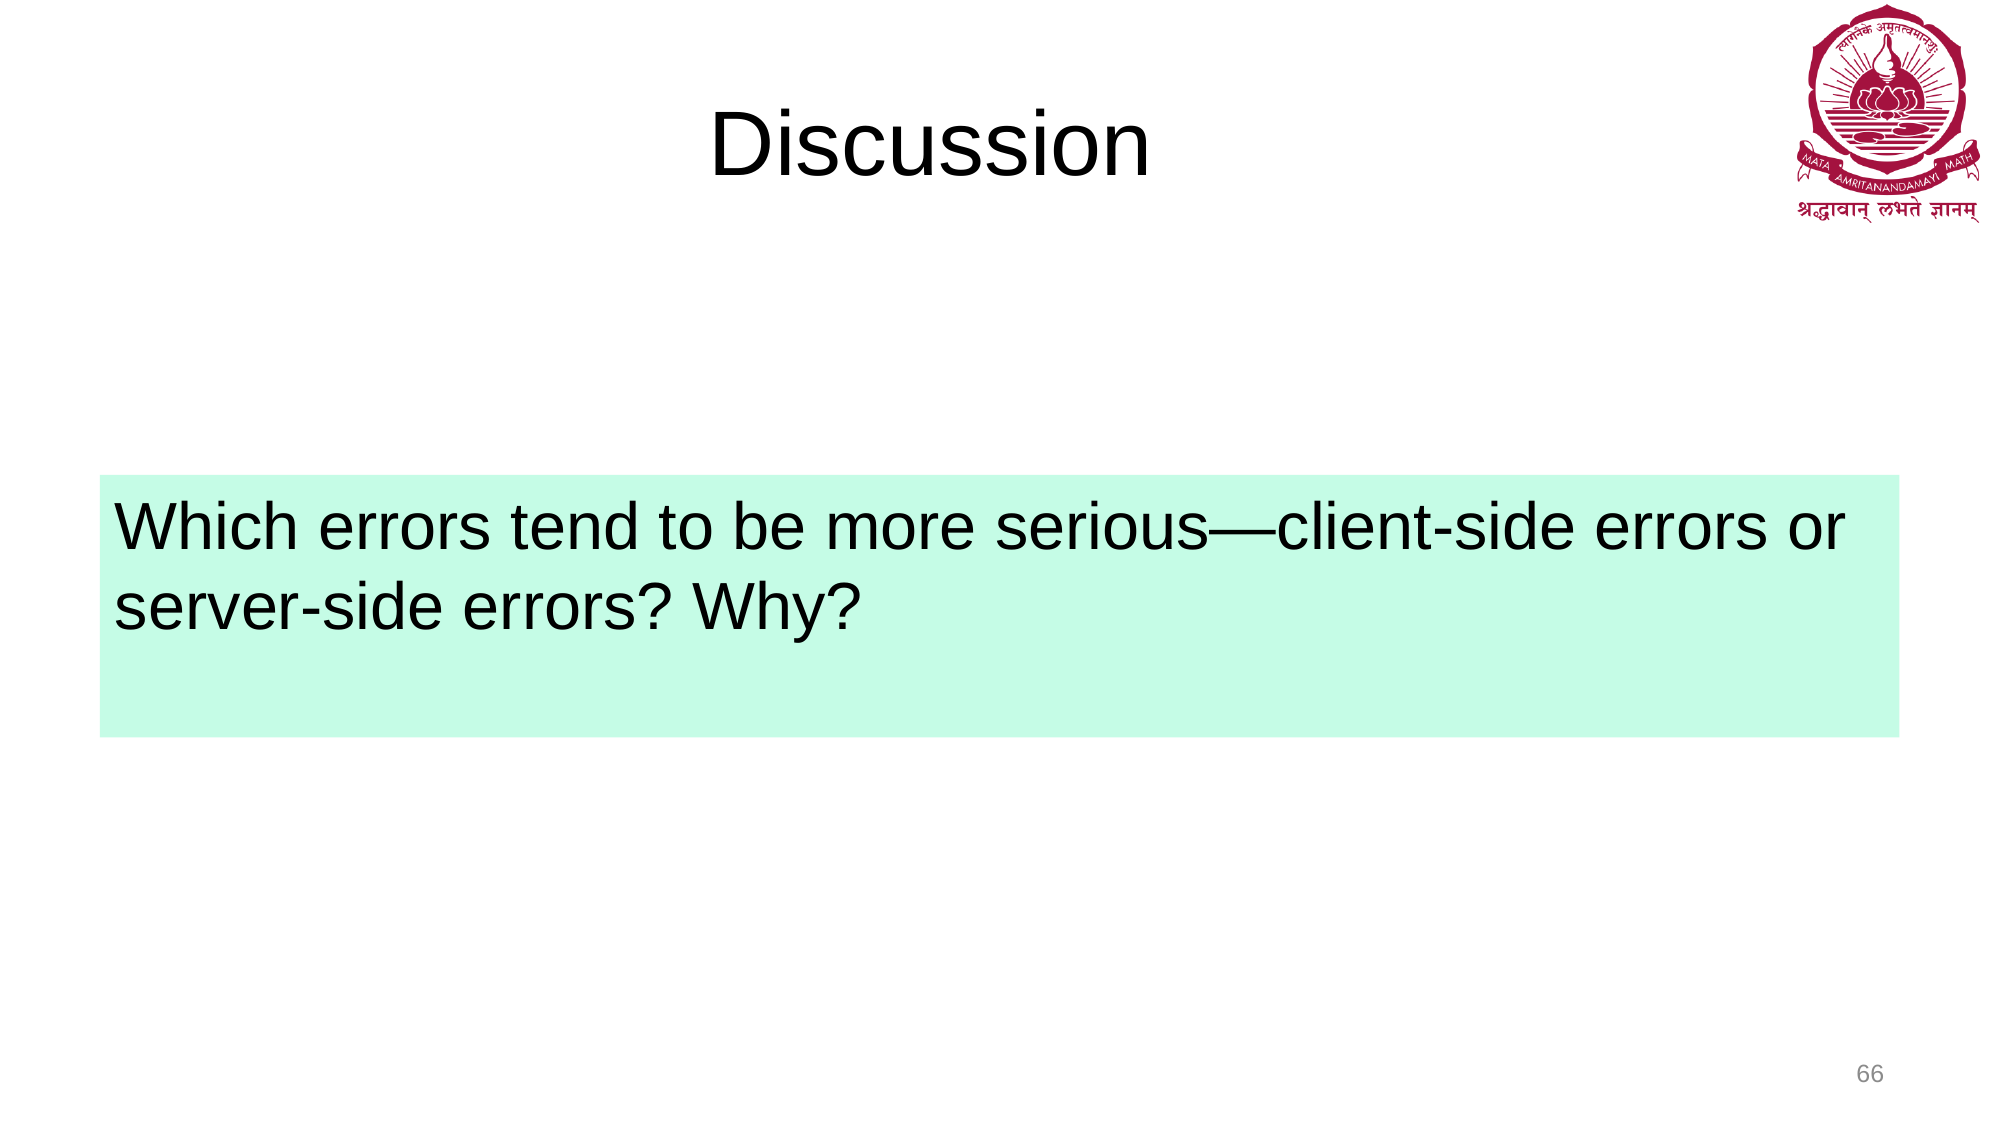

# Discussion
Which errors tend to be more serious—client-side errors or server-side errors? Why?
66